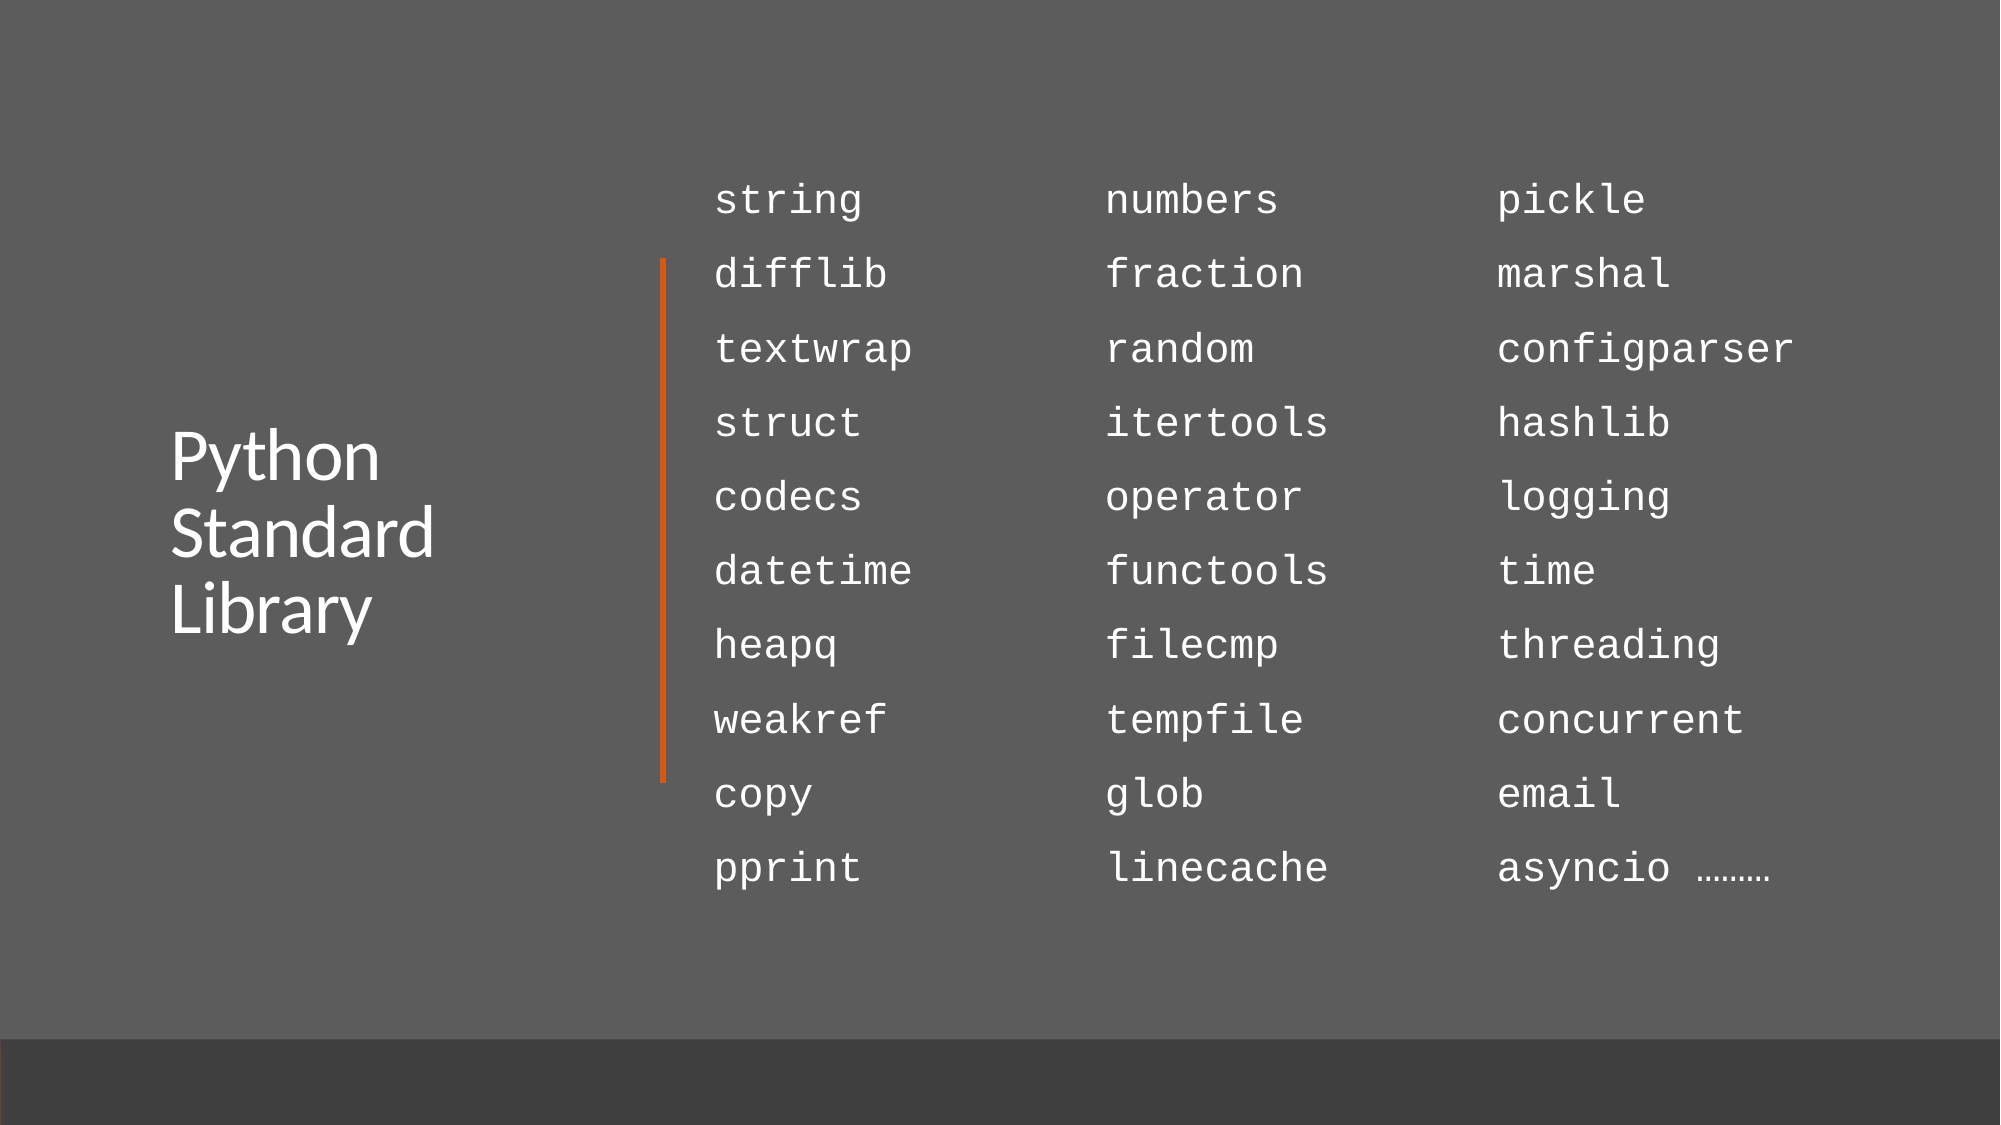

# Python Standard Library
string
difflib
textwrap
struct
codecs
datetime
heapq
weakref
copy
pprint
numbers
fraction
random
itertools
operator
functools
filecmp
tempfile
glob
linecache
pickle
marshal
configparser
hashlib
logging
time
threading
concurrent
email
asyncio ………